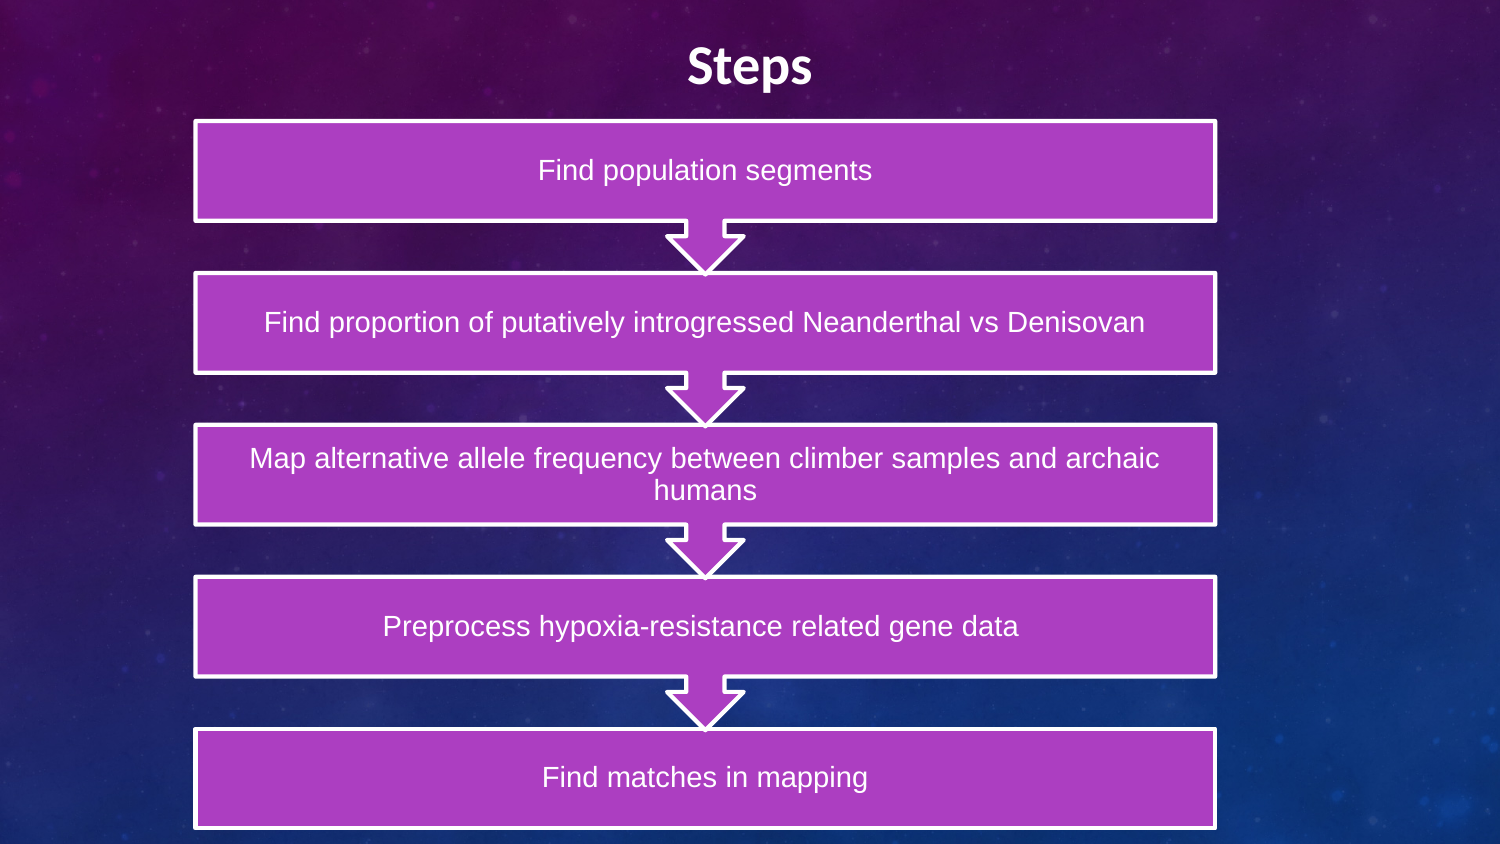

# Steps
Find matches in mapping
Preprocess hypoxia-resistance related gene data
Map alternative allele frequency between climber samples and archaic humans
Find proportion of putatively introgressed Neanderthal vs Denisovan
Find population segments